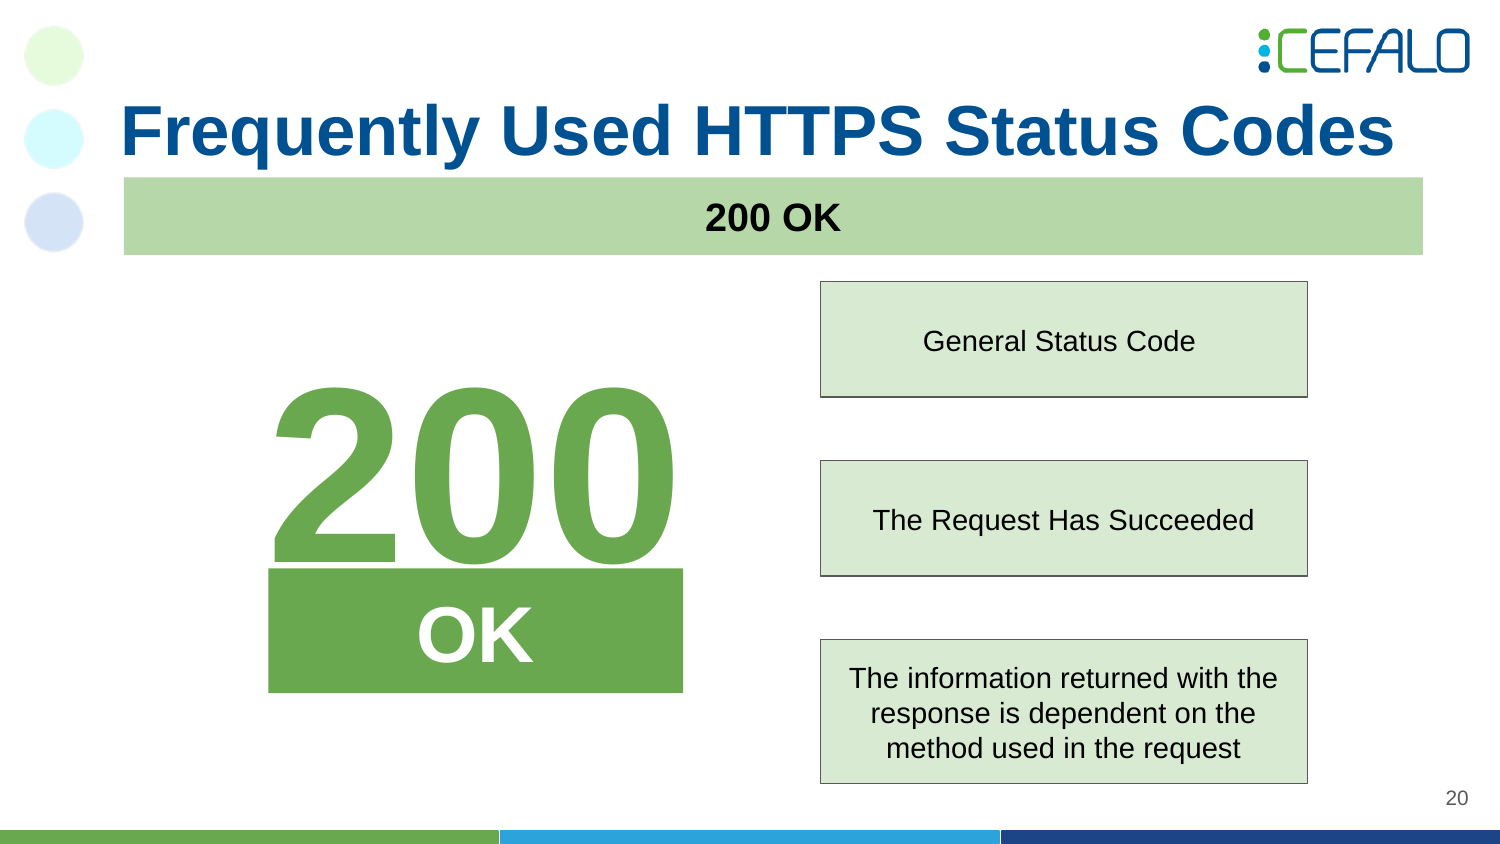

# Frequently Used HTTPS Status Codes
200 OK
General Status Code
200
The Request Has Succeeded
OK
The information returned with the response is dependent on the method used in the request
20